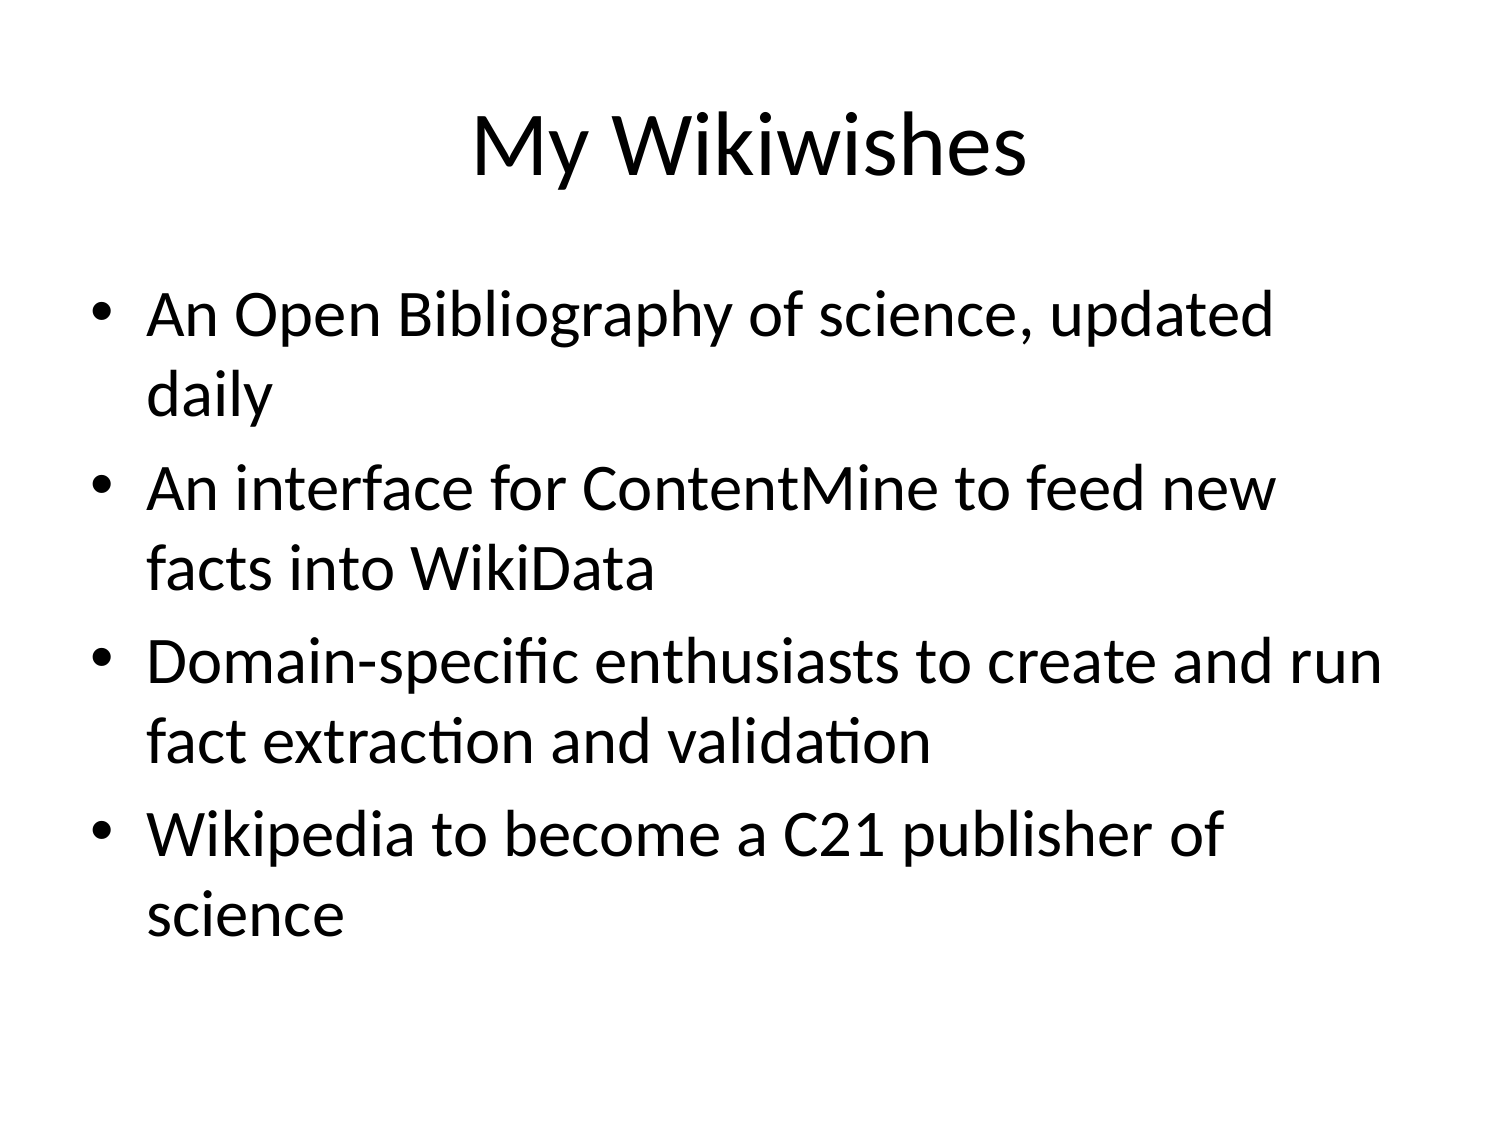

# My Wikiwishes
An Open Bibliography of science, updated daily
An interface for ContentMine to feed new facts into WikiData
Domain-specific enthusiasts to create and run fact extraction and validation
Wikipedia to become a C21 publisher of science